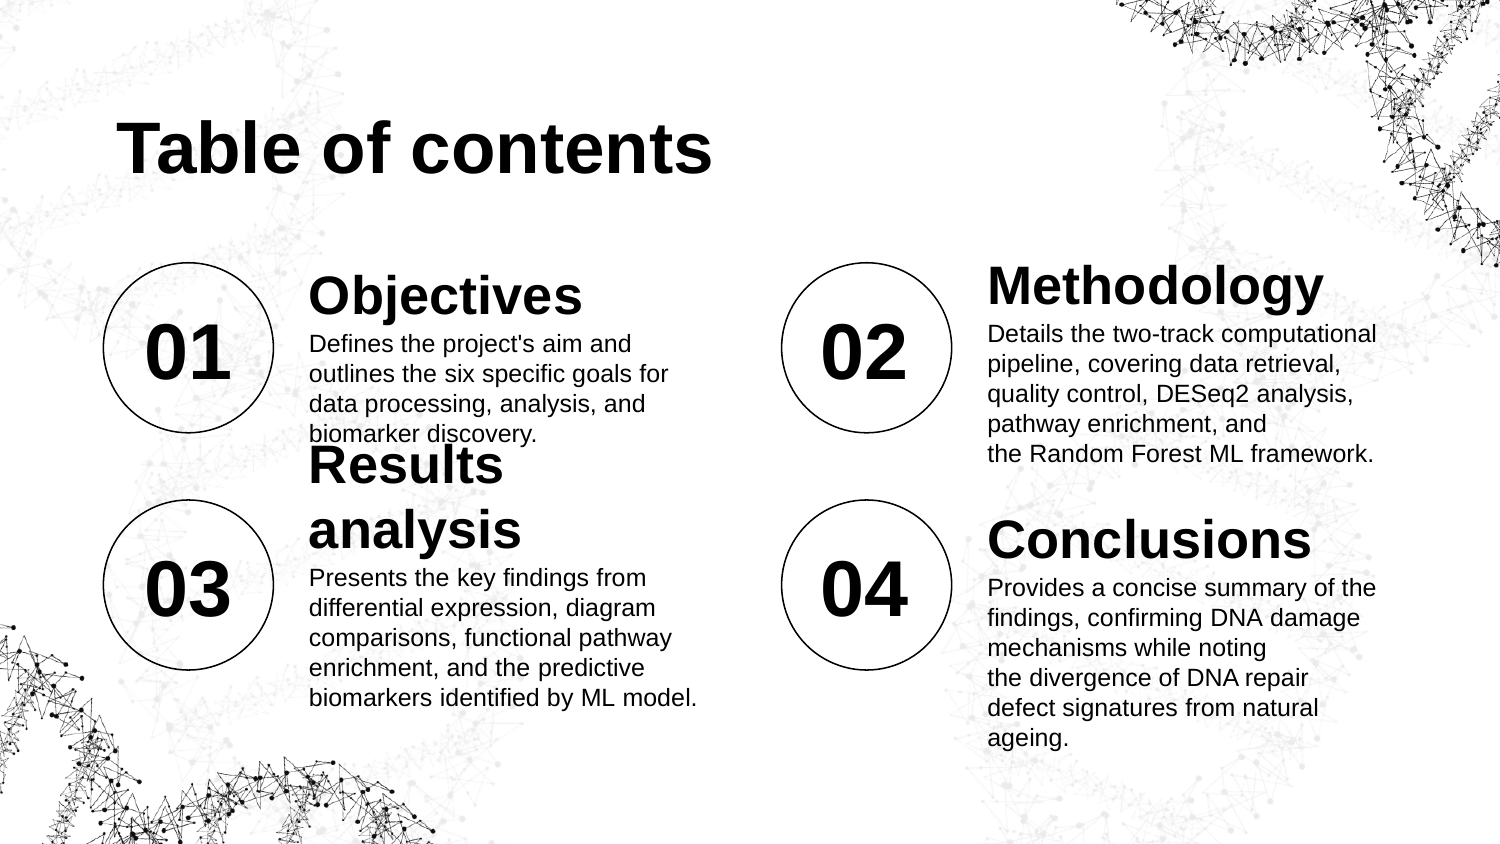

# Table of contents
Methodology
Objectives

01
02
Details the two-track computational pipeline, covering data retrieval, quality control, DESeq2 analysis, pathway enrichment, and the Random Forest ML framework.
Defines the project's aim and outlines the six specific goals for data processing, analysis, and biomarker discovery.
Results analysis

Conclusions
03
04
Presents the key findings from differential expression, diagram comparisons, functional pathway enrichment, and the predictive biomarkers identified by ML model.
Provides a concise summary of the findings, confirming DNA damage mechanisms while noting the divergence of DNA repair defect signatures from natural ageing.